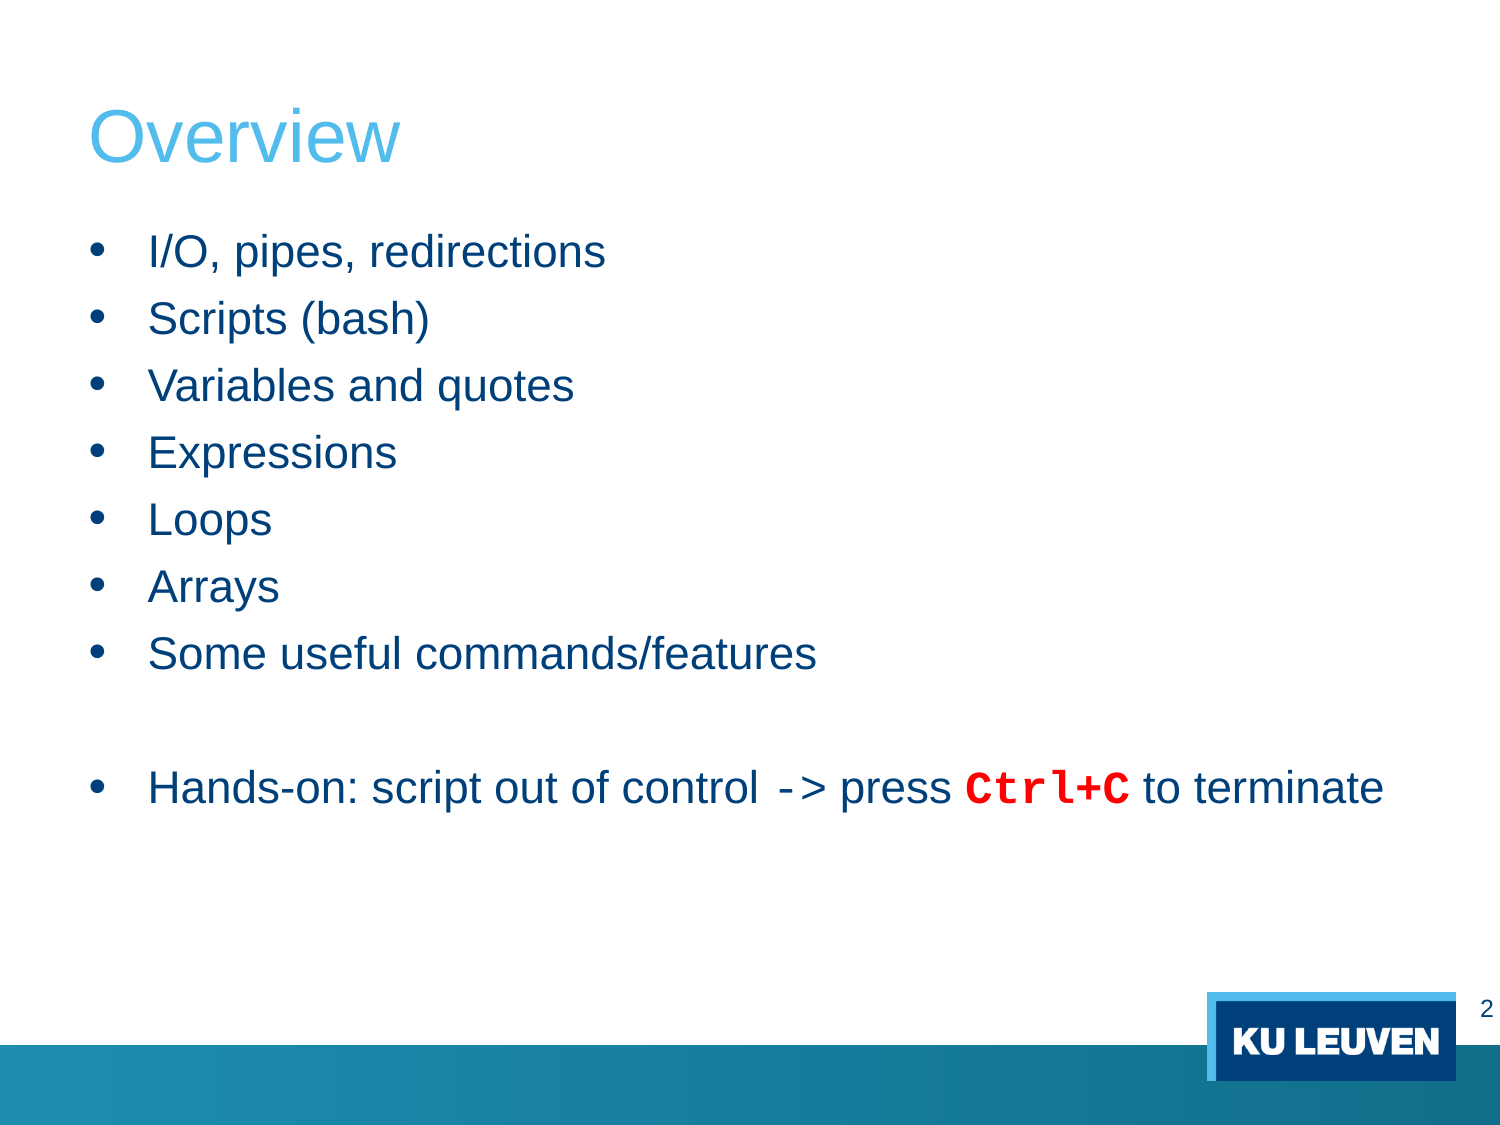

# Overview
I/O, pipes, redirections
Scripts (bash)
Variables and quotes
Expressions
Loops
Arrays
Some useful commands/features

Hands-on: script out of control -> press Ctrl+C to terminate

2